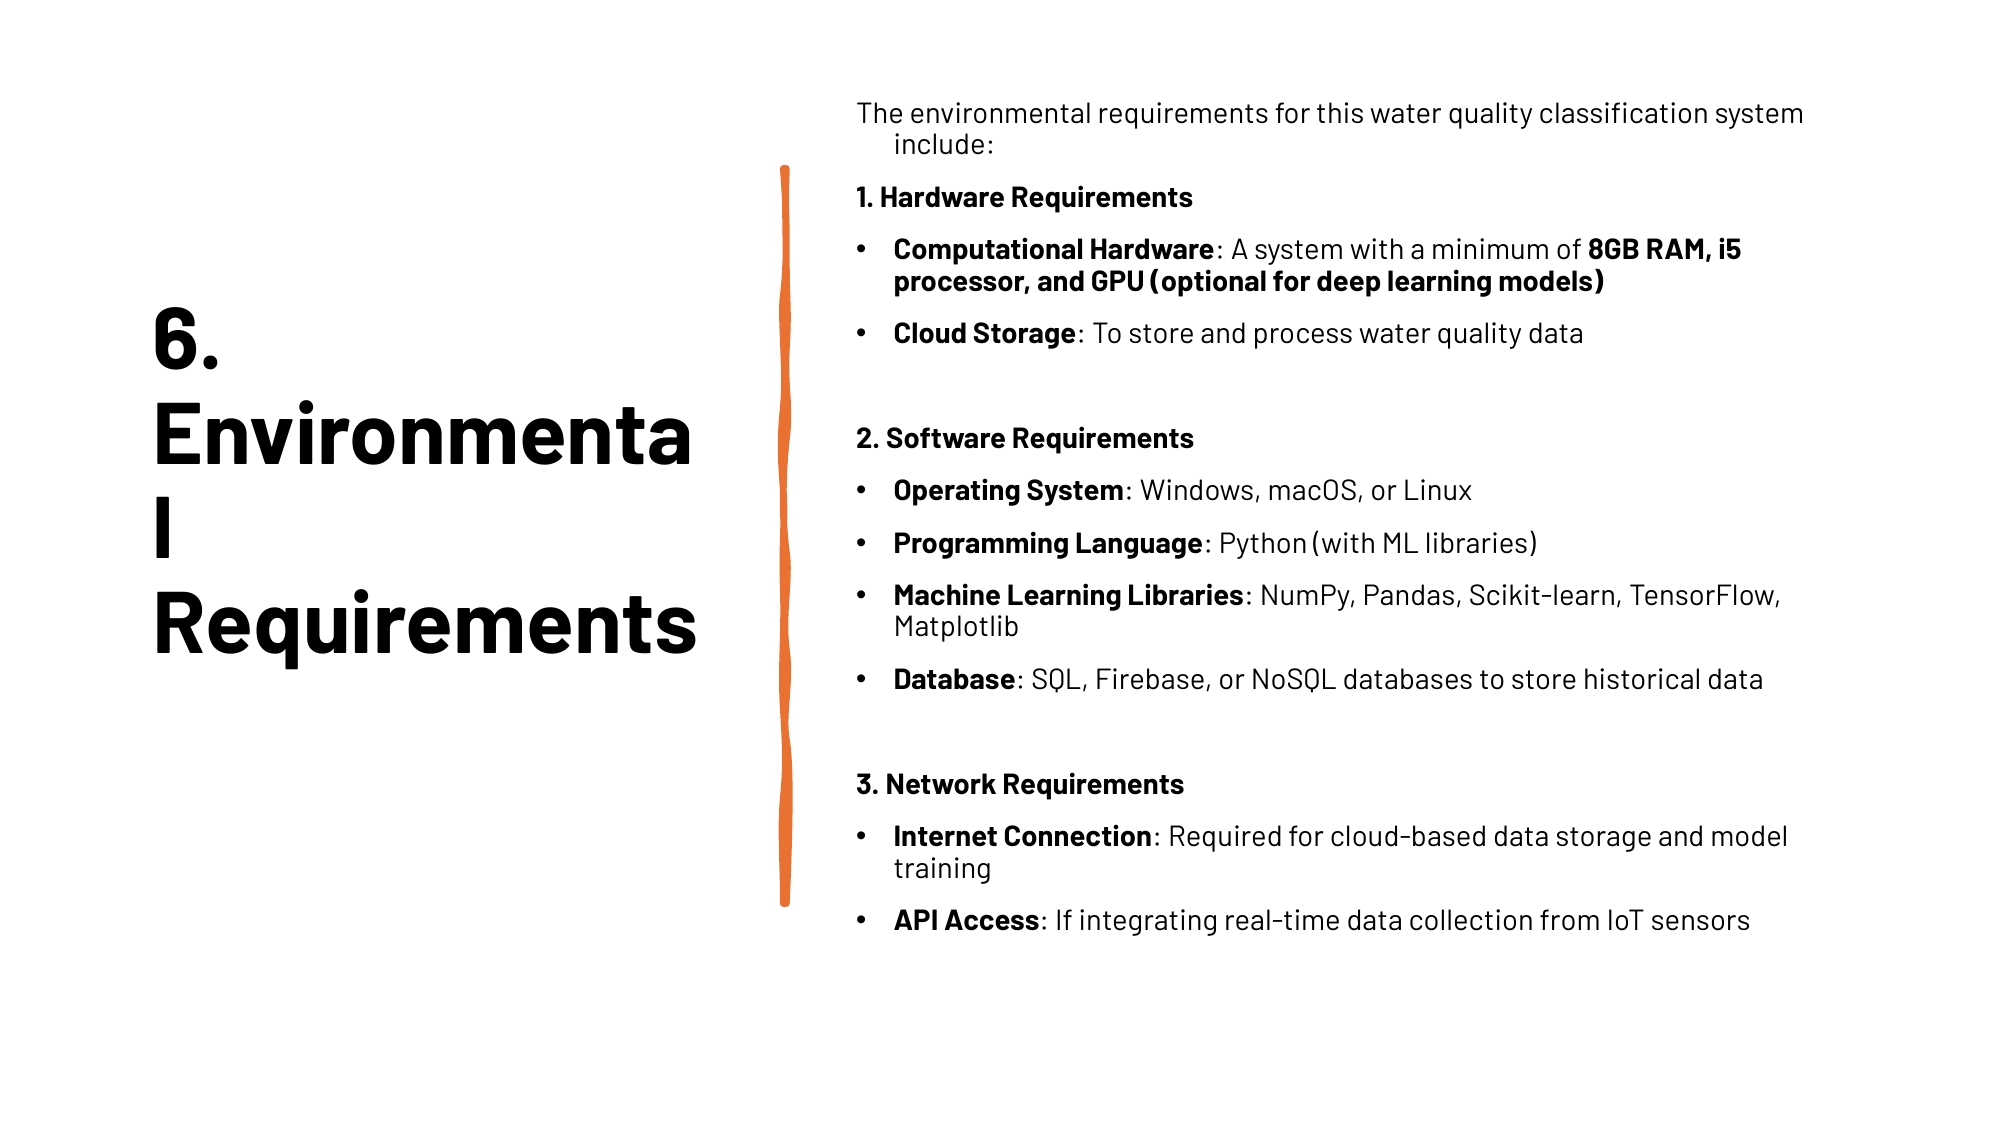

# 6. Environmental Requirements
The environmental requirements for this water quality classification system include:
1. Hardware Requirements
Computational Hardware: A system with a minimum of 8GB RAM, i5 processor, and GPU (optional for deep learning models)
Cloud Storage: To store and process water quality data

2. Software Requirements
Operating System: Windows, macOS, or Linux
Programming Language: Python (with ML libraries)
Machine Learning Libraries: NumPy, Pandas, Scikit-learn, TensorFlow, Matplotlib
Database: SQL, Firebase, or NoSQL databases to store historical data

3. Network Requirements
Internet Connection: Required for cloud-based data storage and model training
API Access: If integrating real-time data collection from IoT sensors